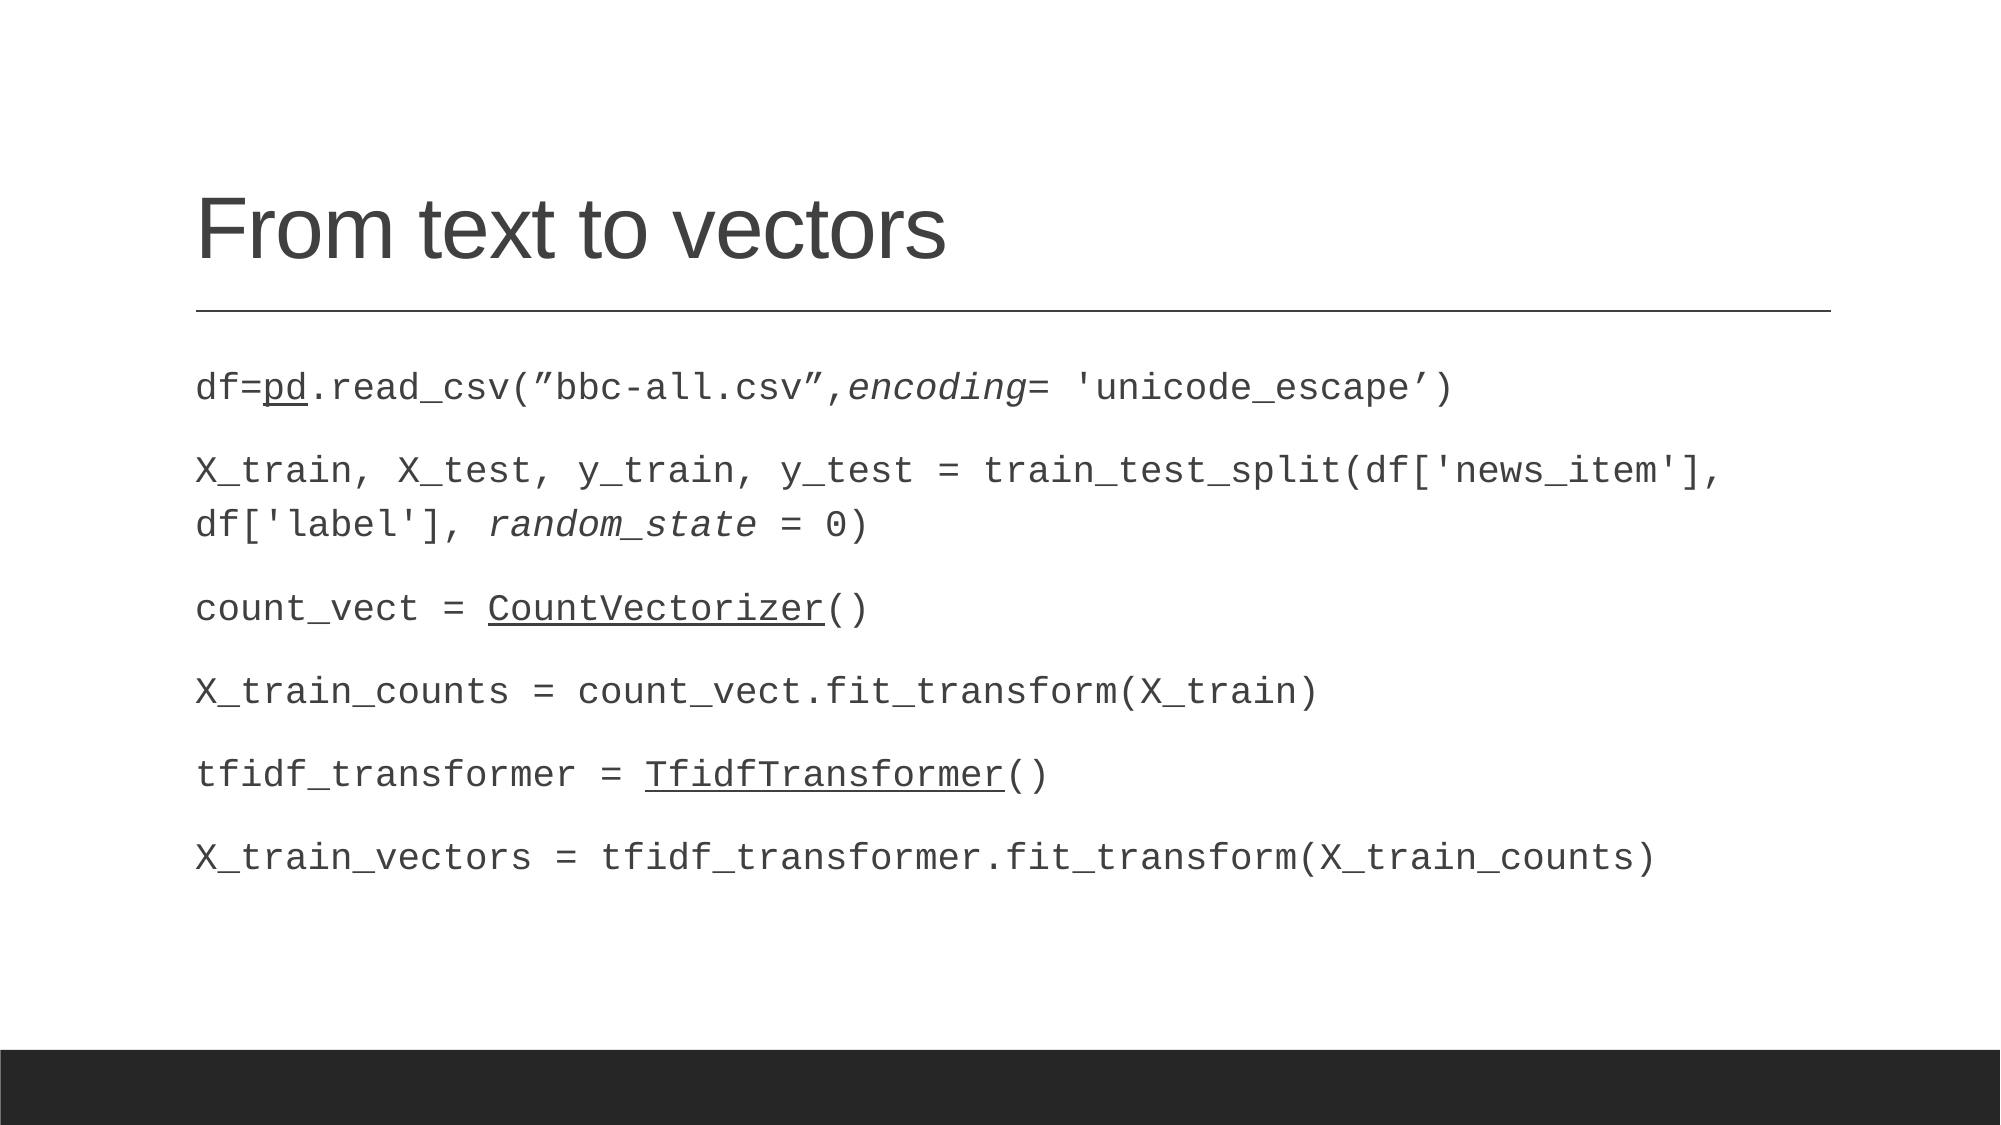

# From text to vectors
df=pd.read_csv(”bbc-all.csv”,encoding= 'unicode_escape’)
X_train, X_test, y_train, y_test = train_test_split(df['news_item'], df['label'], random_state = 0)
count_vect = CountVectorizer()
X_train_counts = count_vect.fit_transform(X_train)
tfidf_transformer = TfidfTransformer()
X_train_vectors = tfidf_transformer.fit_transform(X_train_counts)